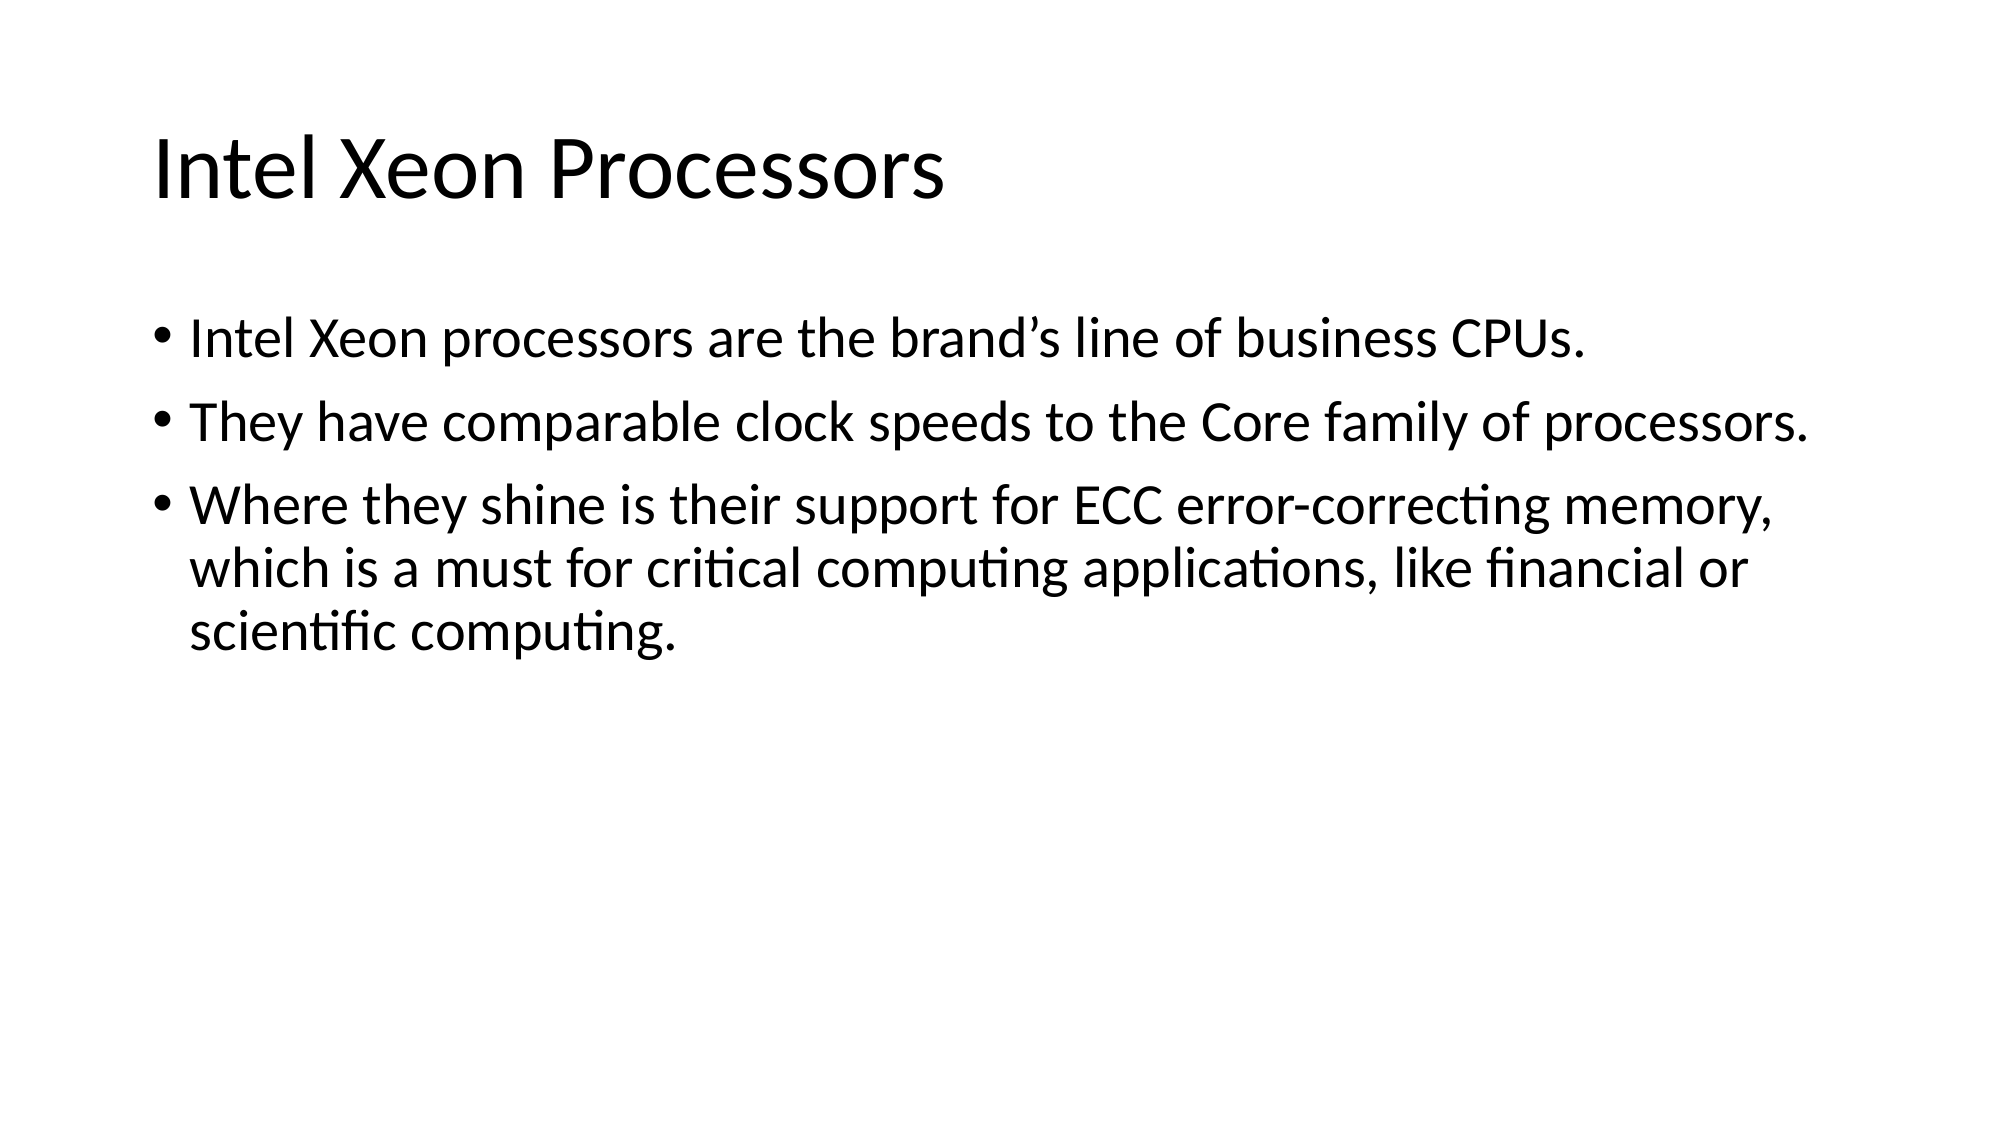

# Intel Xeon Processors
Intel Xeon processors are the brand’s line of business CPUs.
They have comparable clock speeds to the Core family of processors.
Where they shine is their support for ECC error-correcting memory, which is a must for critical computing applications, like financial or scientific computing.